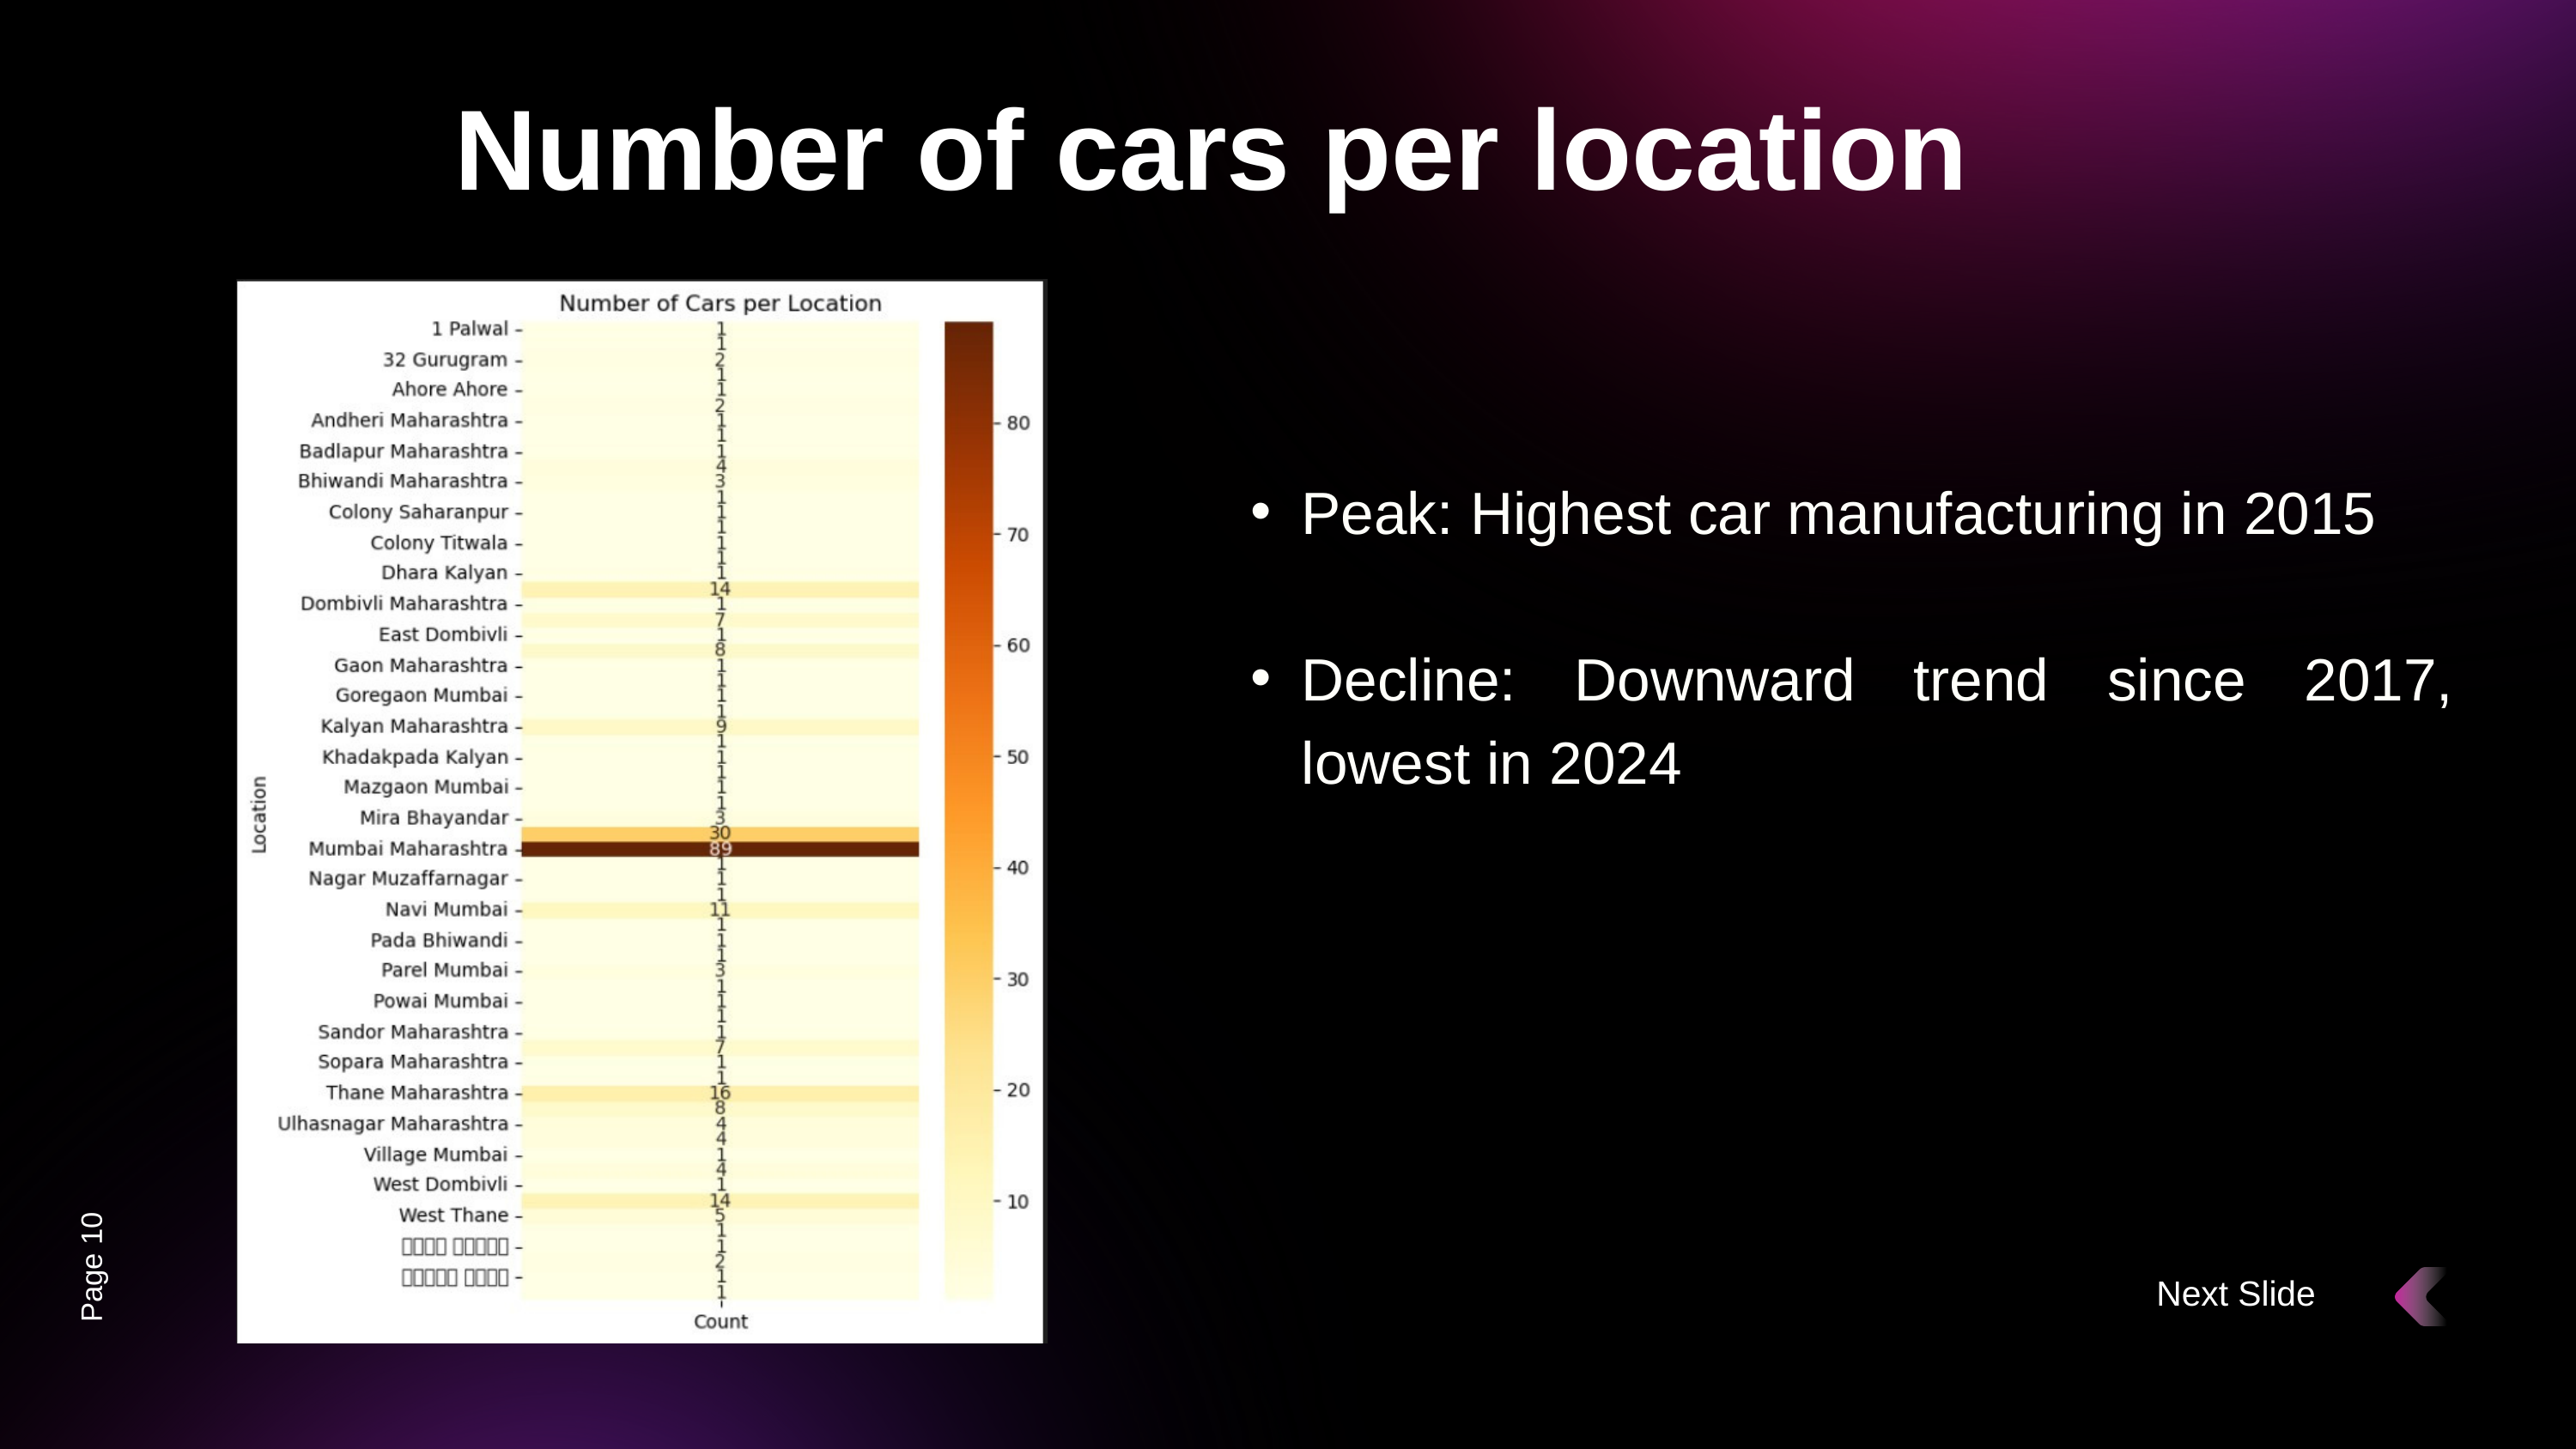

Number of cars per location

Peak: Highest car manufacturing in 2015

Decline: Downward trend since 2017, lowest in 2024

Page 10

Next Slide